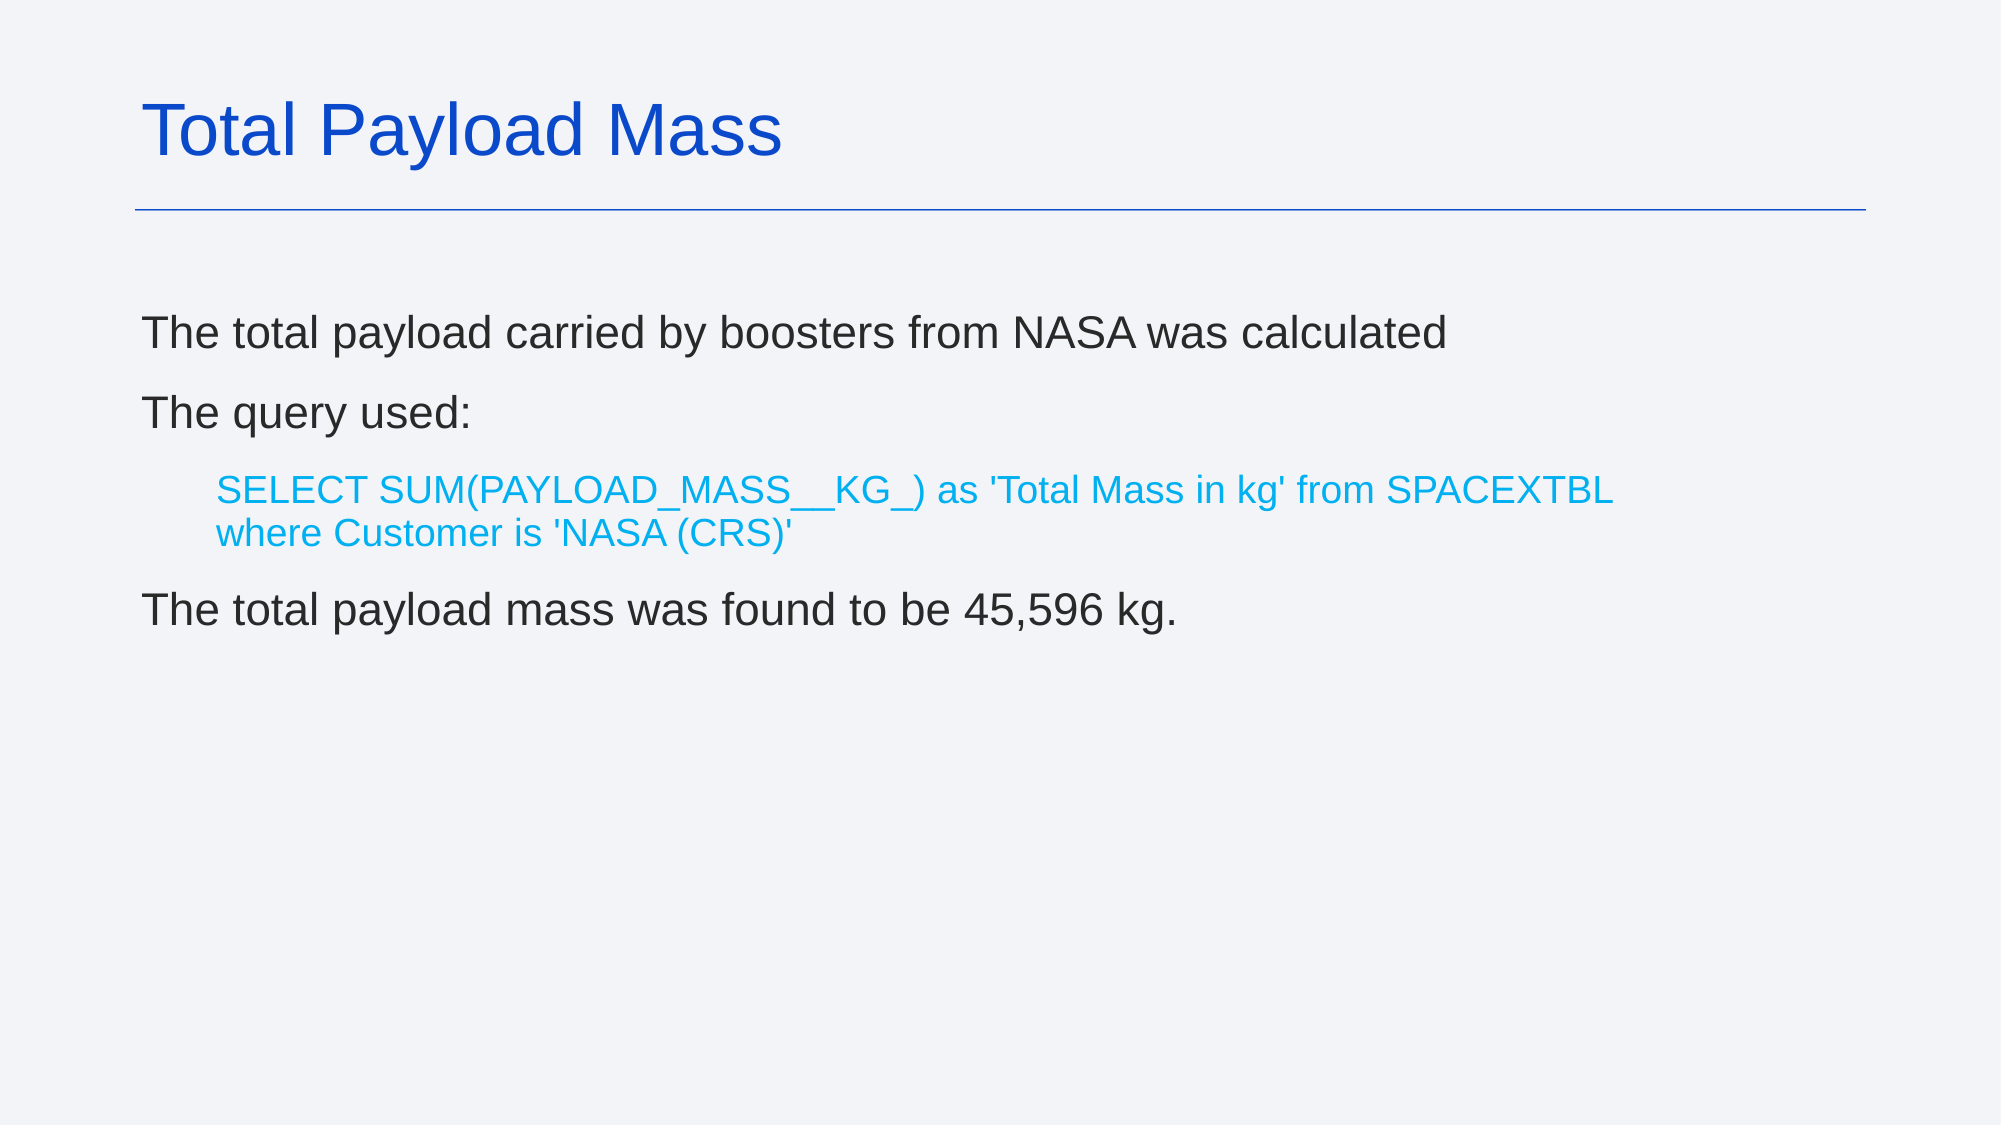

Total Payload Mass
The total payload carried by boosters from NASA was calculated
The query used:
SELECT SUM(PAYLOAD_MASS__KG_) as 'Total Mass in kg' from SPACEXTBL where Customer is 'NASA (CRS)'
The total payload mass was found to be 45,596 kg.
28